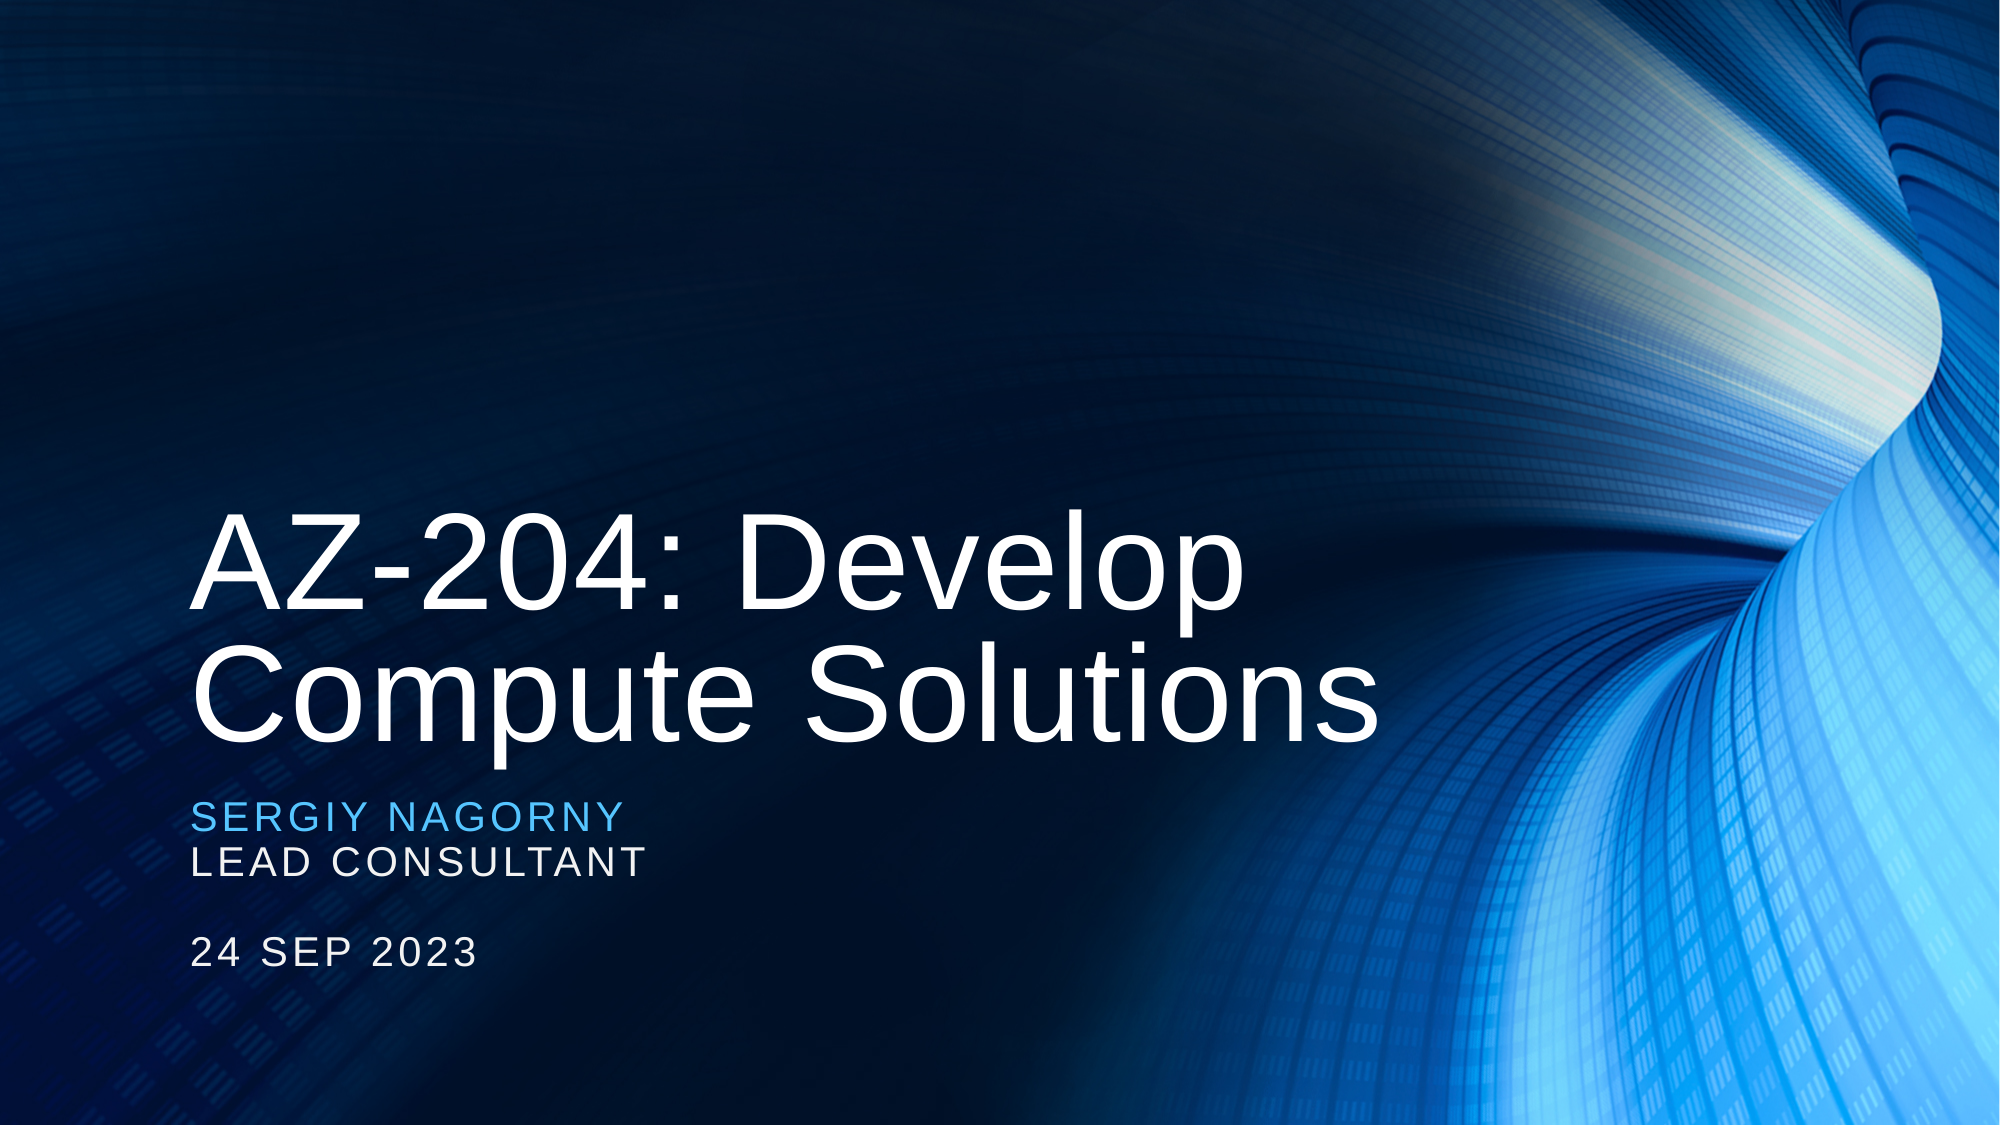

# AZ-204: Develop Compute Solutions
Sergiy nagorny
Lead consultant

24 Sep 2023